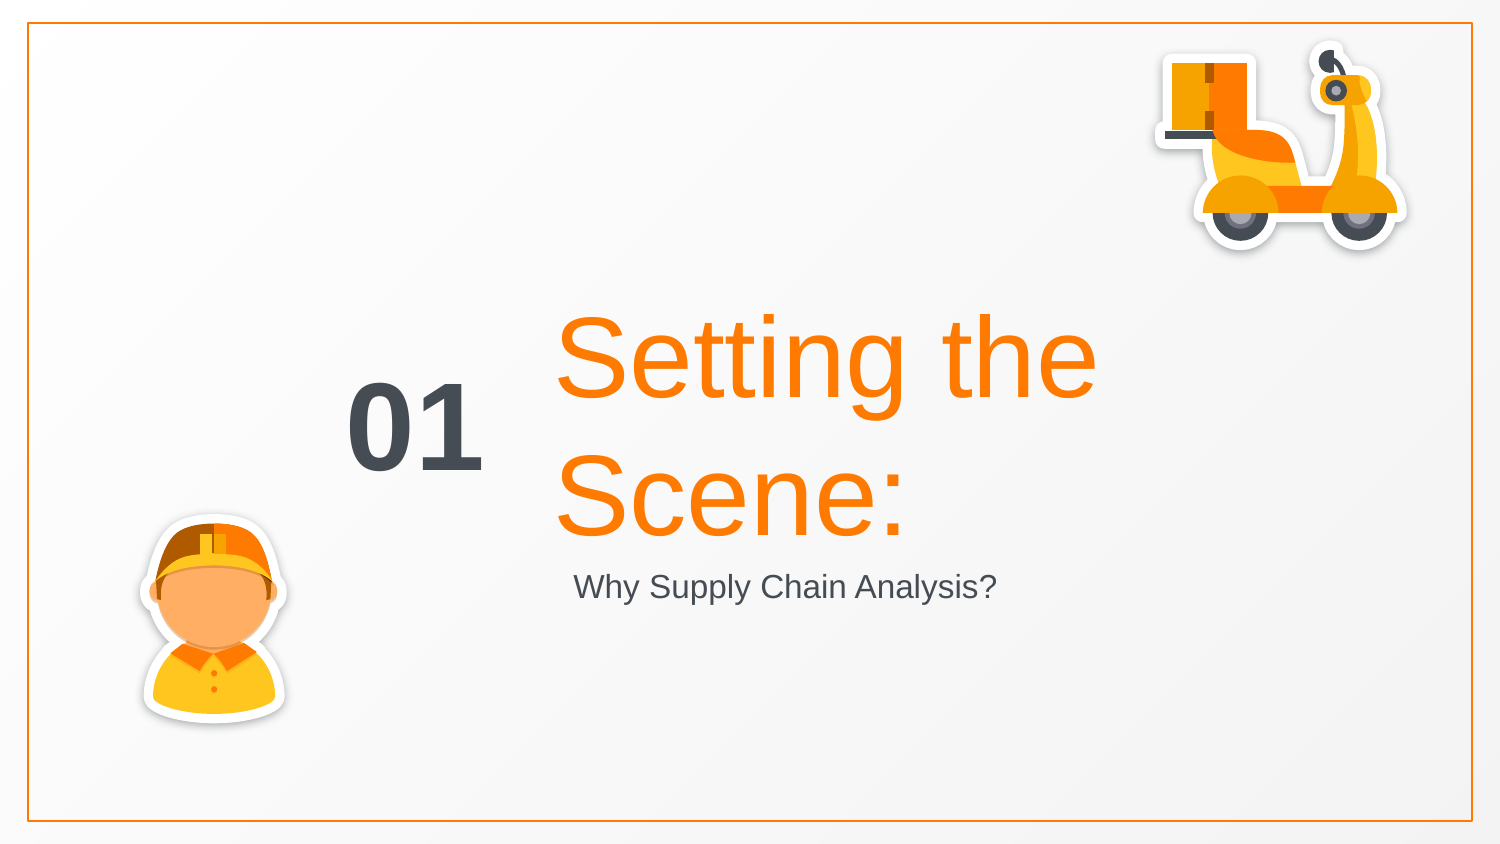

01
# Setting the Scene:

Why Supply Chain Analysis?